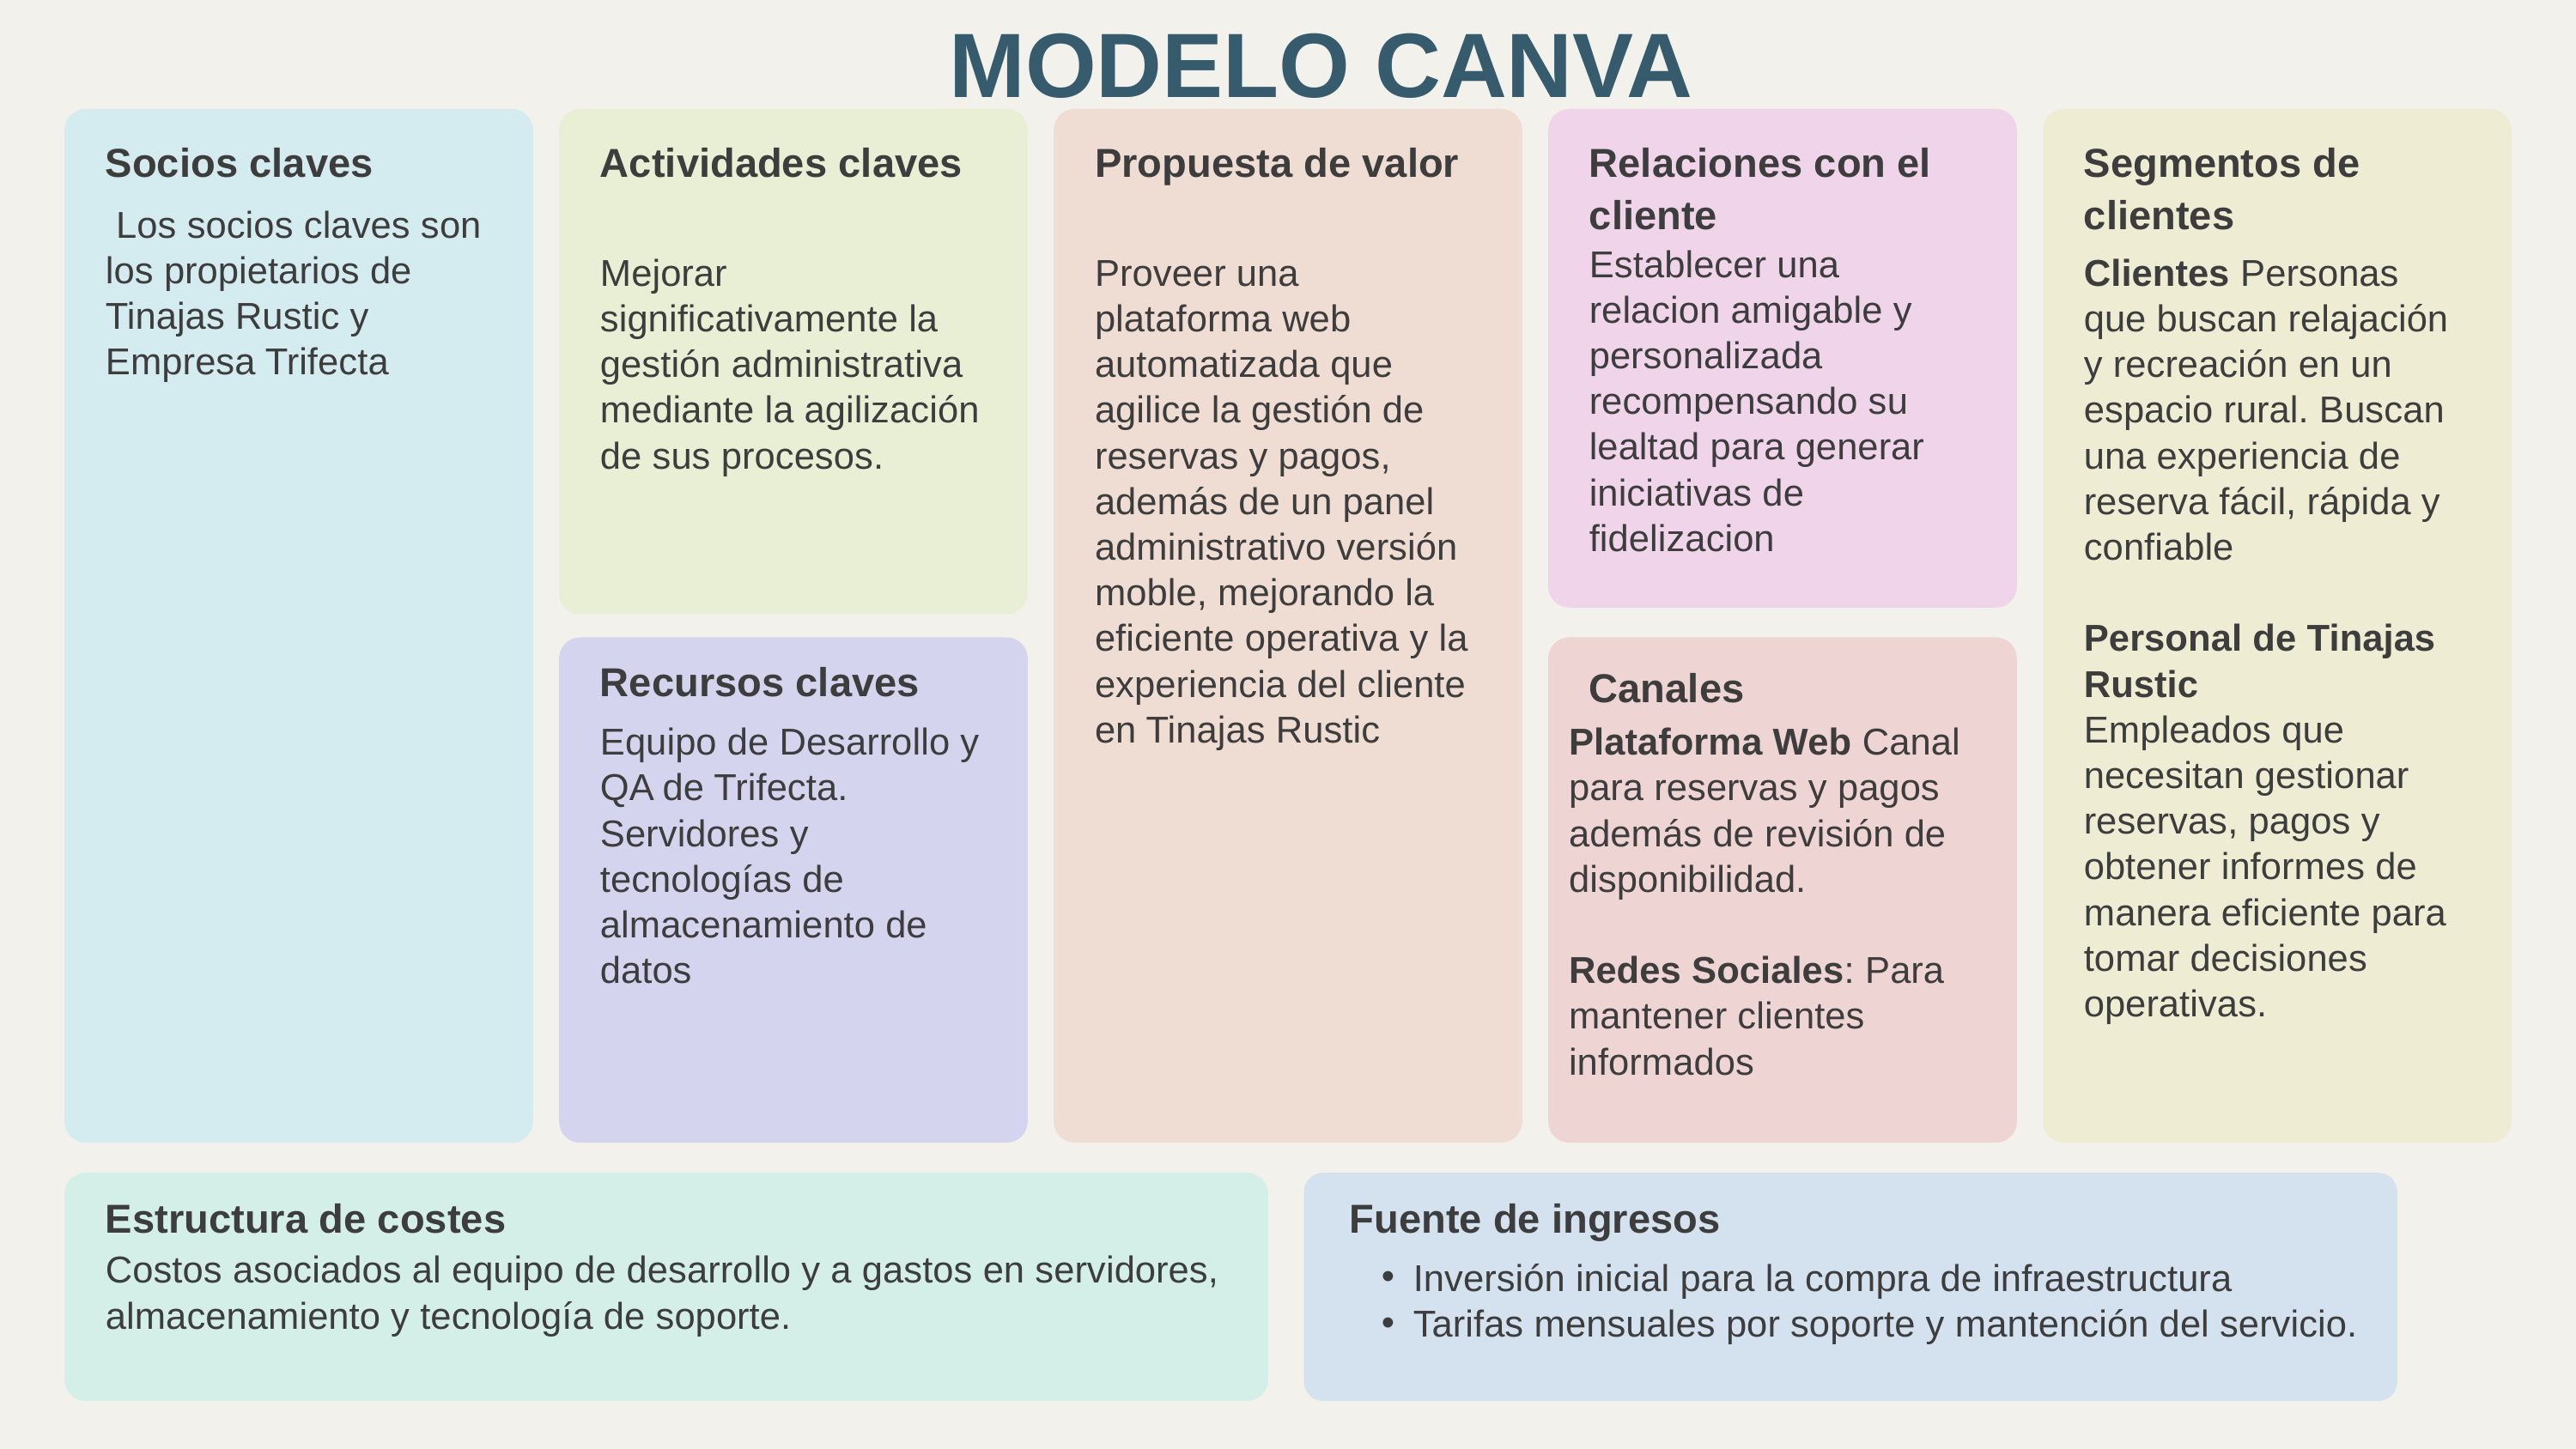

MODELO CANVA

Socios claves
Actividades claves
Propuesta de valor
Relaciones con el cliente
Segmentos de clientes
 Los socios claves son los propietarios de Tinajas Rustic y Empresa Trifecta
Establecer una relacion amigable y personalizada recompensando su lealtad para generar iniciativas de fidelizacion
Mejorar significativamente la gestión administrativa mediante la agilización de sus procesos.
Proveer una plataforma web automatizada que agilice la gestión de reservas y pagos, además de un panel administrativo versión moble, mejorando la eficiente operativa y la experiencia del cliente en Tinajas Rustic
Clientes Personas que buscan relajación y recreación en un espacio rural. Buscan una experiencia de reserva fácil, rápida y confiable

Personal de Tinajas Rustic
Empleados que necesitan gestionar reservas, pagos y obtener informes de manera eficiente para tomar decisiones operativas.

Recursos claves
Canales
Equipo de Desarrollo y QA de Trifecta.
Servidores y tecnologías de almacenamiento de datos
Plataforma Web Canal para reservas y pagos además de revisión de disponibilidad.

Redes Sociales: Para mantener clientes  informados

Estructura de costes
Fuente de ingresos
Costos asociados al equipo de desarrollo y a gastos en servidores, almacenamiento y tecnología de soporte.
Inversión inicial para la compra de infraestructura
Tarifas mensuales por soporte y mantención del servicio.